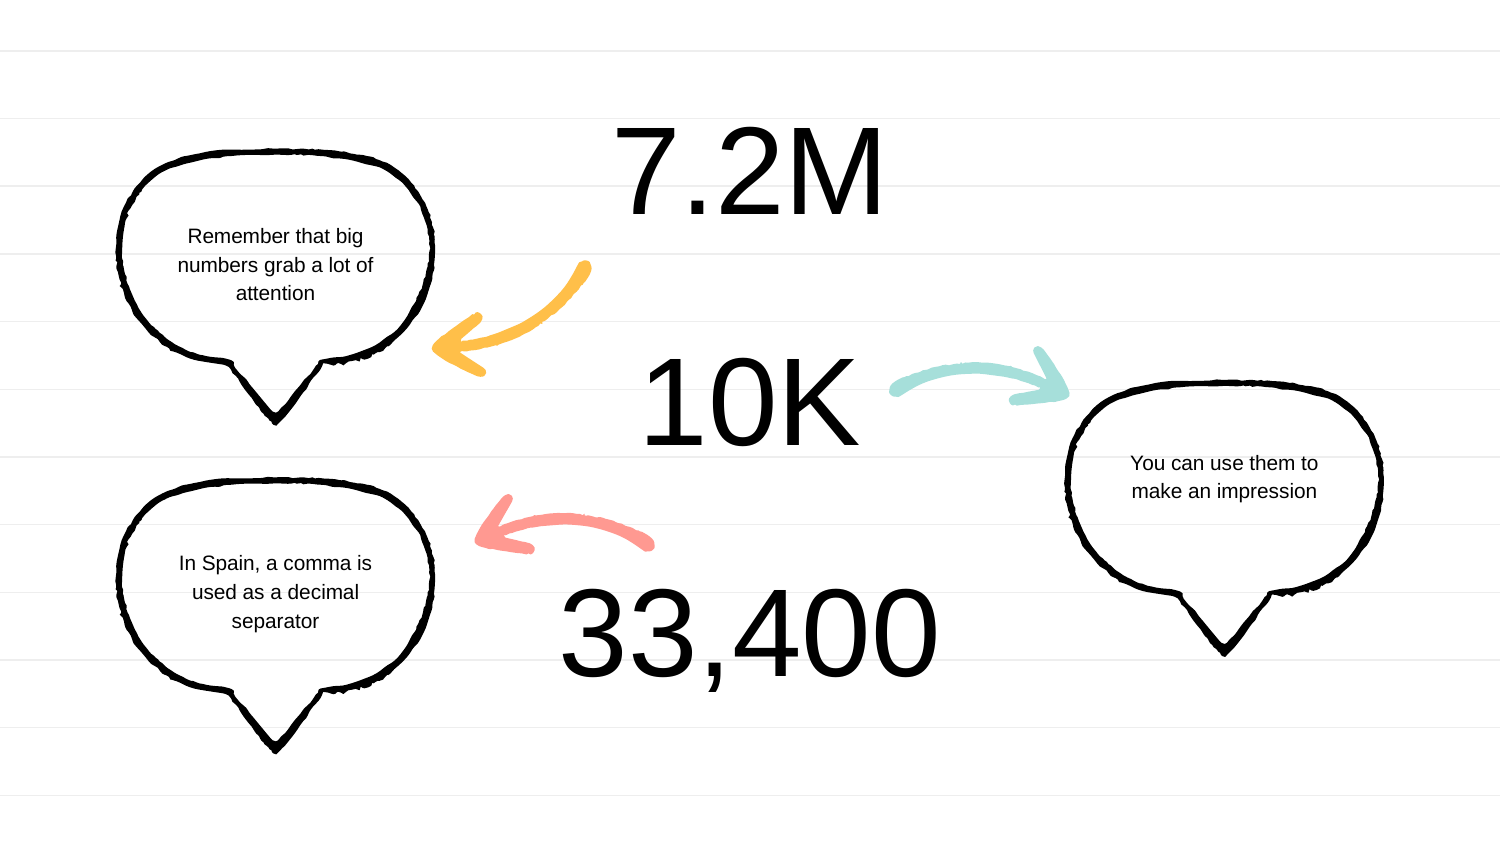

# 7.2M

Remember that big numbers grab a lot of attention

10K

You can use them to make an impression

In Spain, a comma is used as a decimal separator
33,400